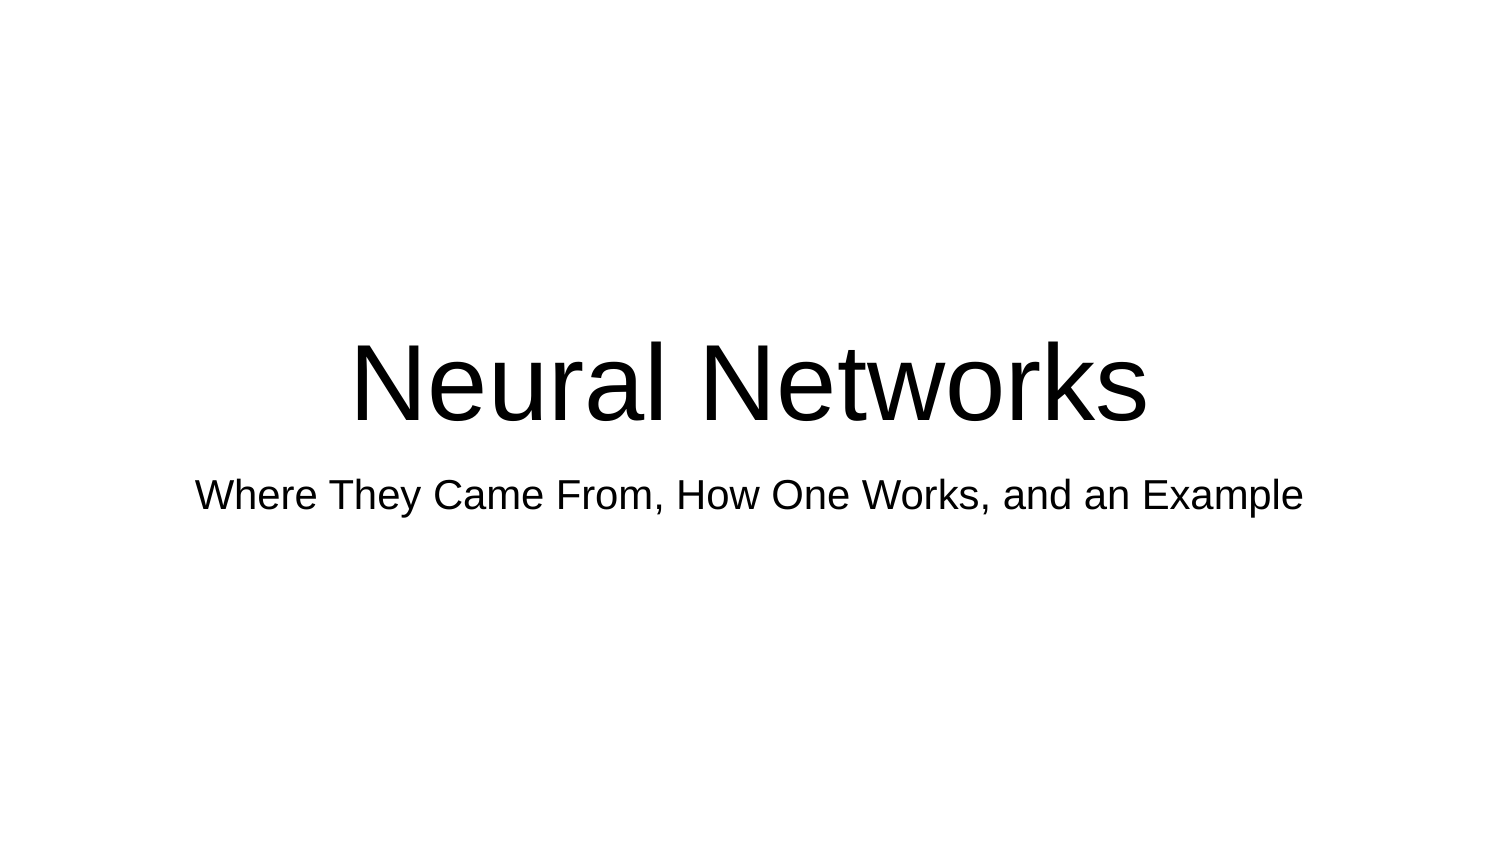

# Neural Networks
Where They Came From, How One Works, and an Example